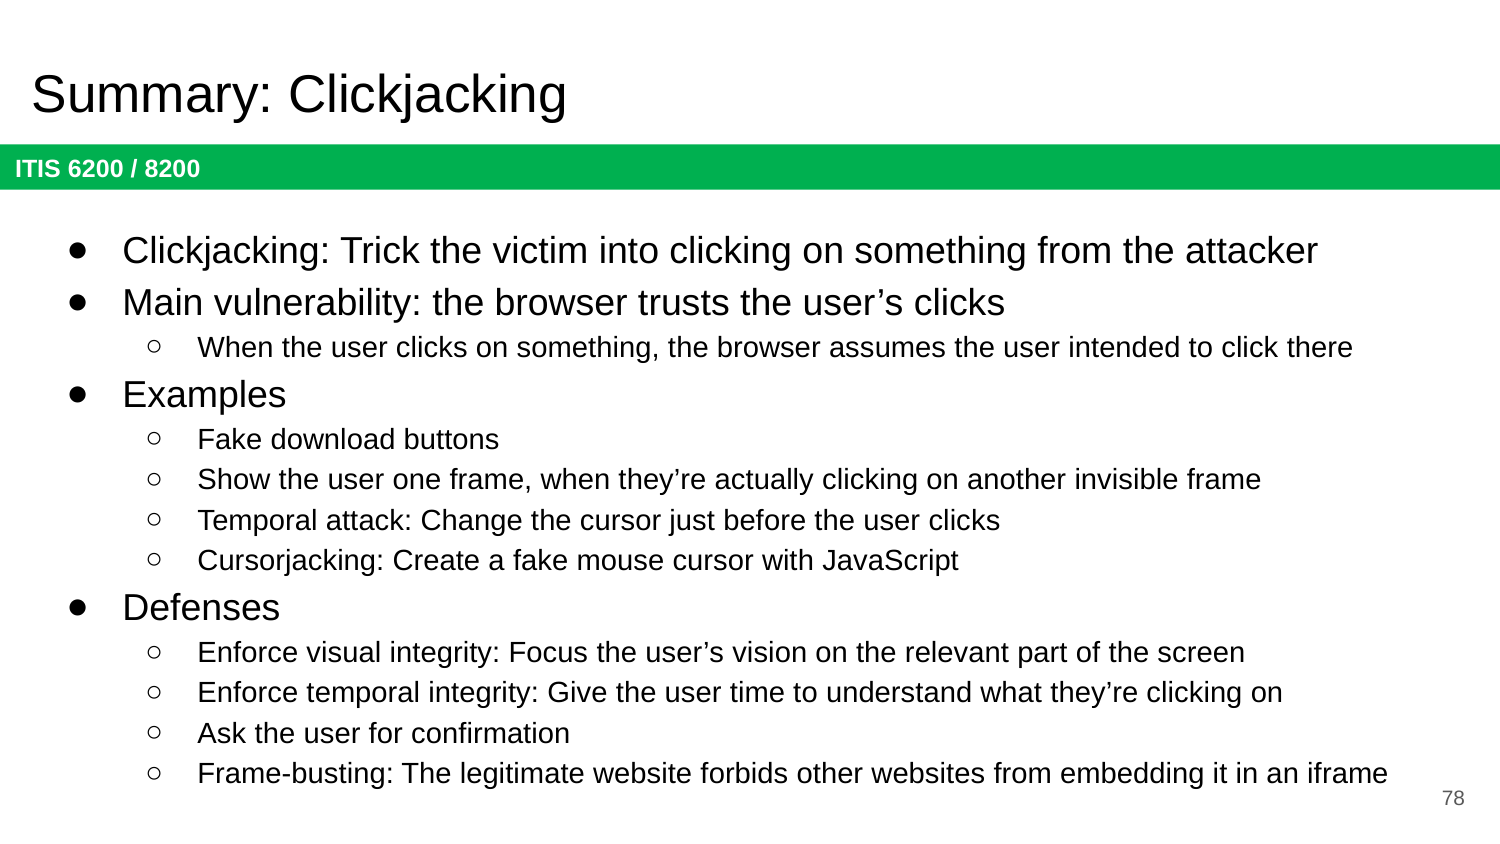

# Summary: Clickjacking
Clickjacking: Trick the victim into clicking on something from the attacker
Main vulnerability: the browser trusts the user’s clicks
When the user clicks on something, the browser assumes the user intended to click there
Examples
Fake download buttons
Show the user one frame, when they’re actually clicking on another invisible frame
Temporal attack: Change the cursor just before the user clicks
Cursorjacking: Create a fake mouse cursor with JavaScript
Defenses
Enforce visual integrity: Focus the user’s vision on the relevant part of the screen
Enforce temporal integrity: Give the user time to understand what they’re clicking on
Ask the user for confirmation
Frame-busting: The legitimate website forbids other websites from embedding it in an iframe
78